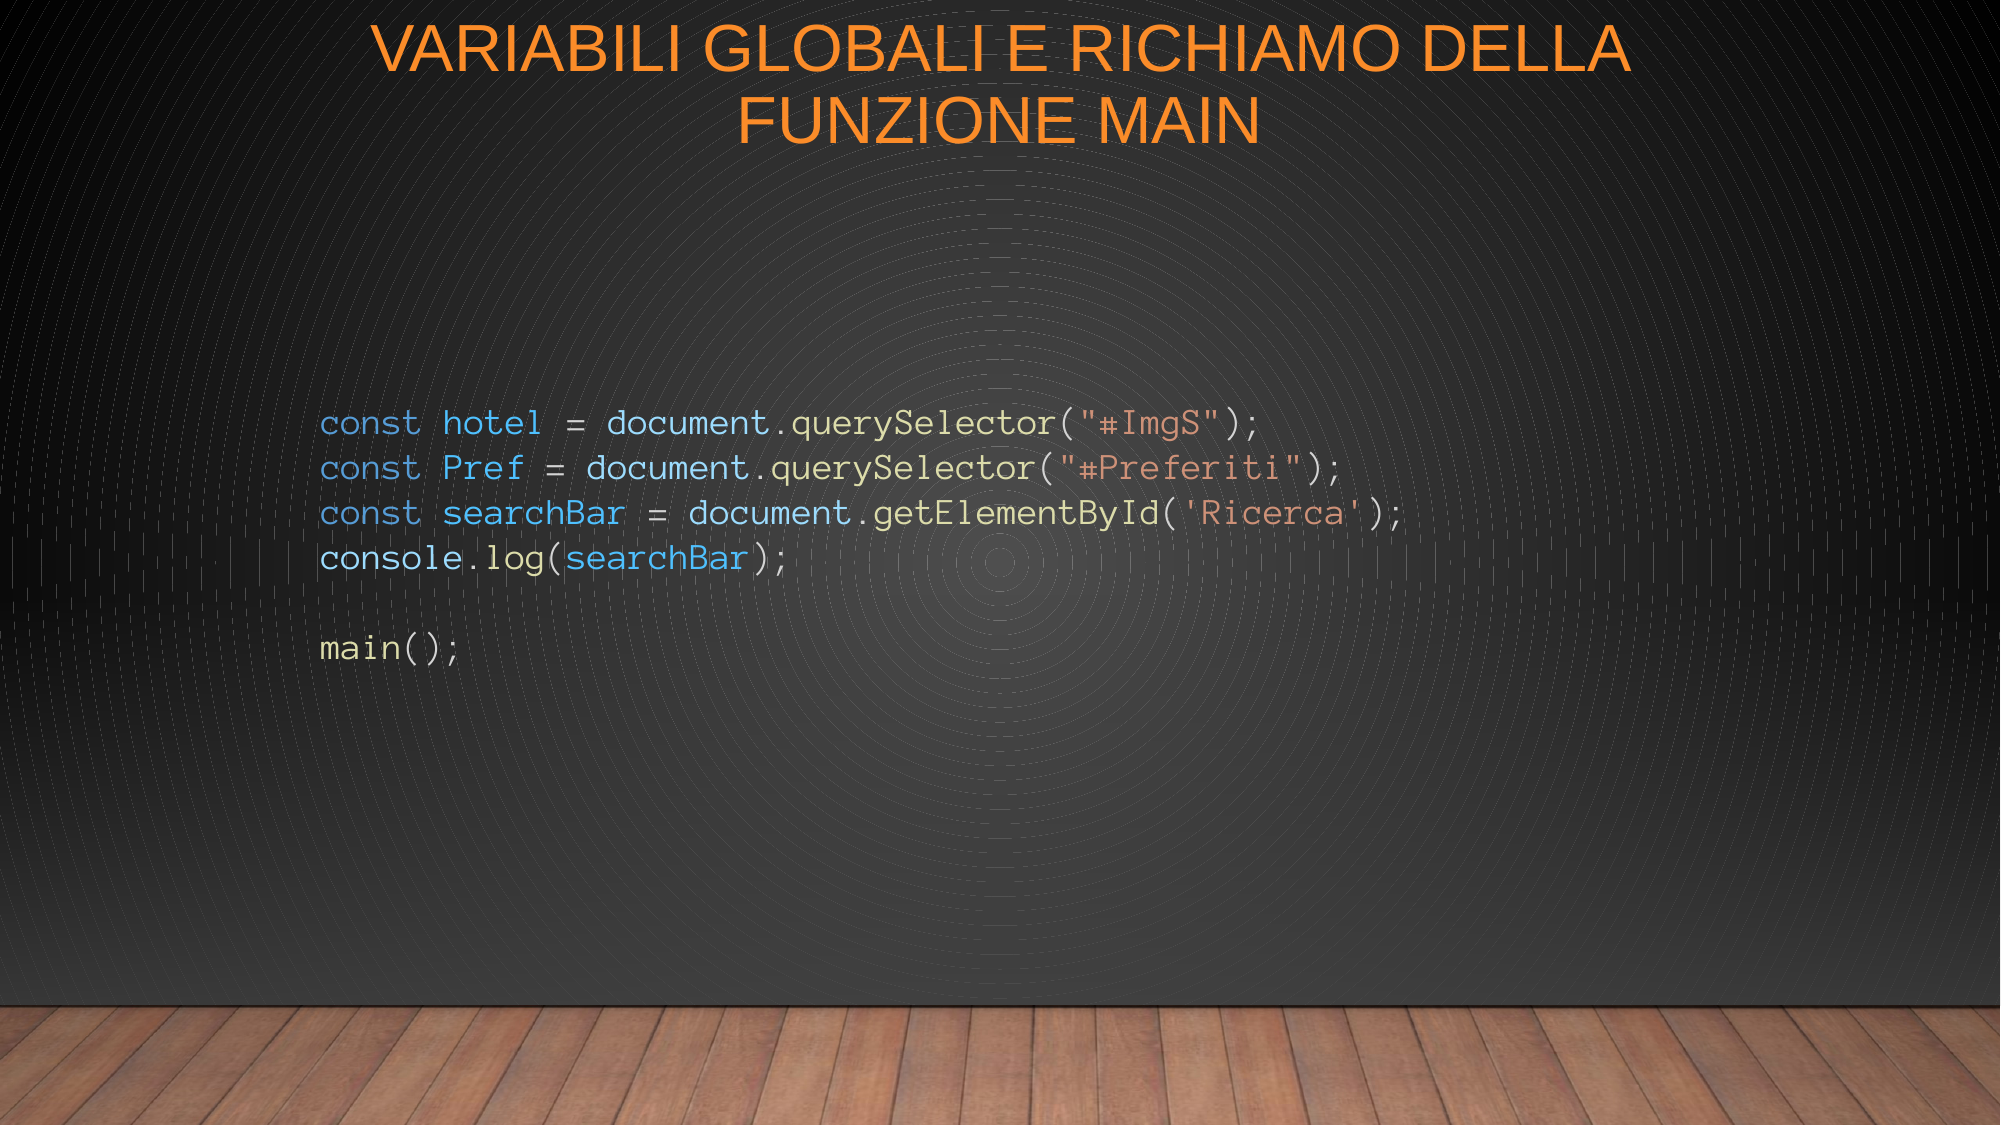

# VARIABILI GLOBALI E RICHIAMO DELLA FUNZIONE MAIN
const hotel = document.querySelector("#ImgS");
const Pref = document.querySelector("#Preferiti");
const searchBar = document.getElementById('Ricerca');
console.log(searchBar);
main();